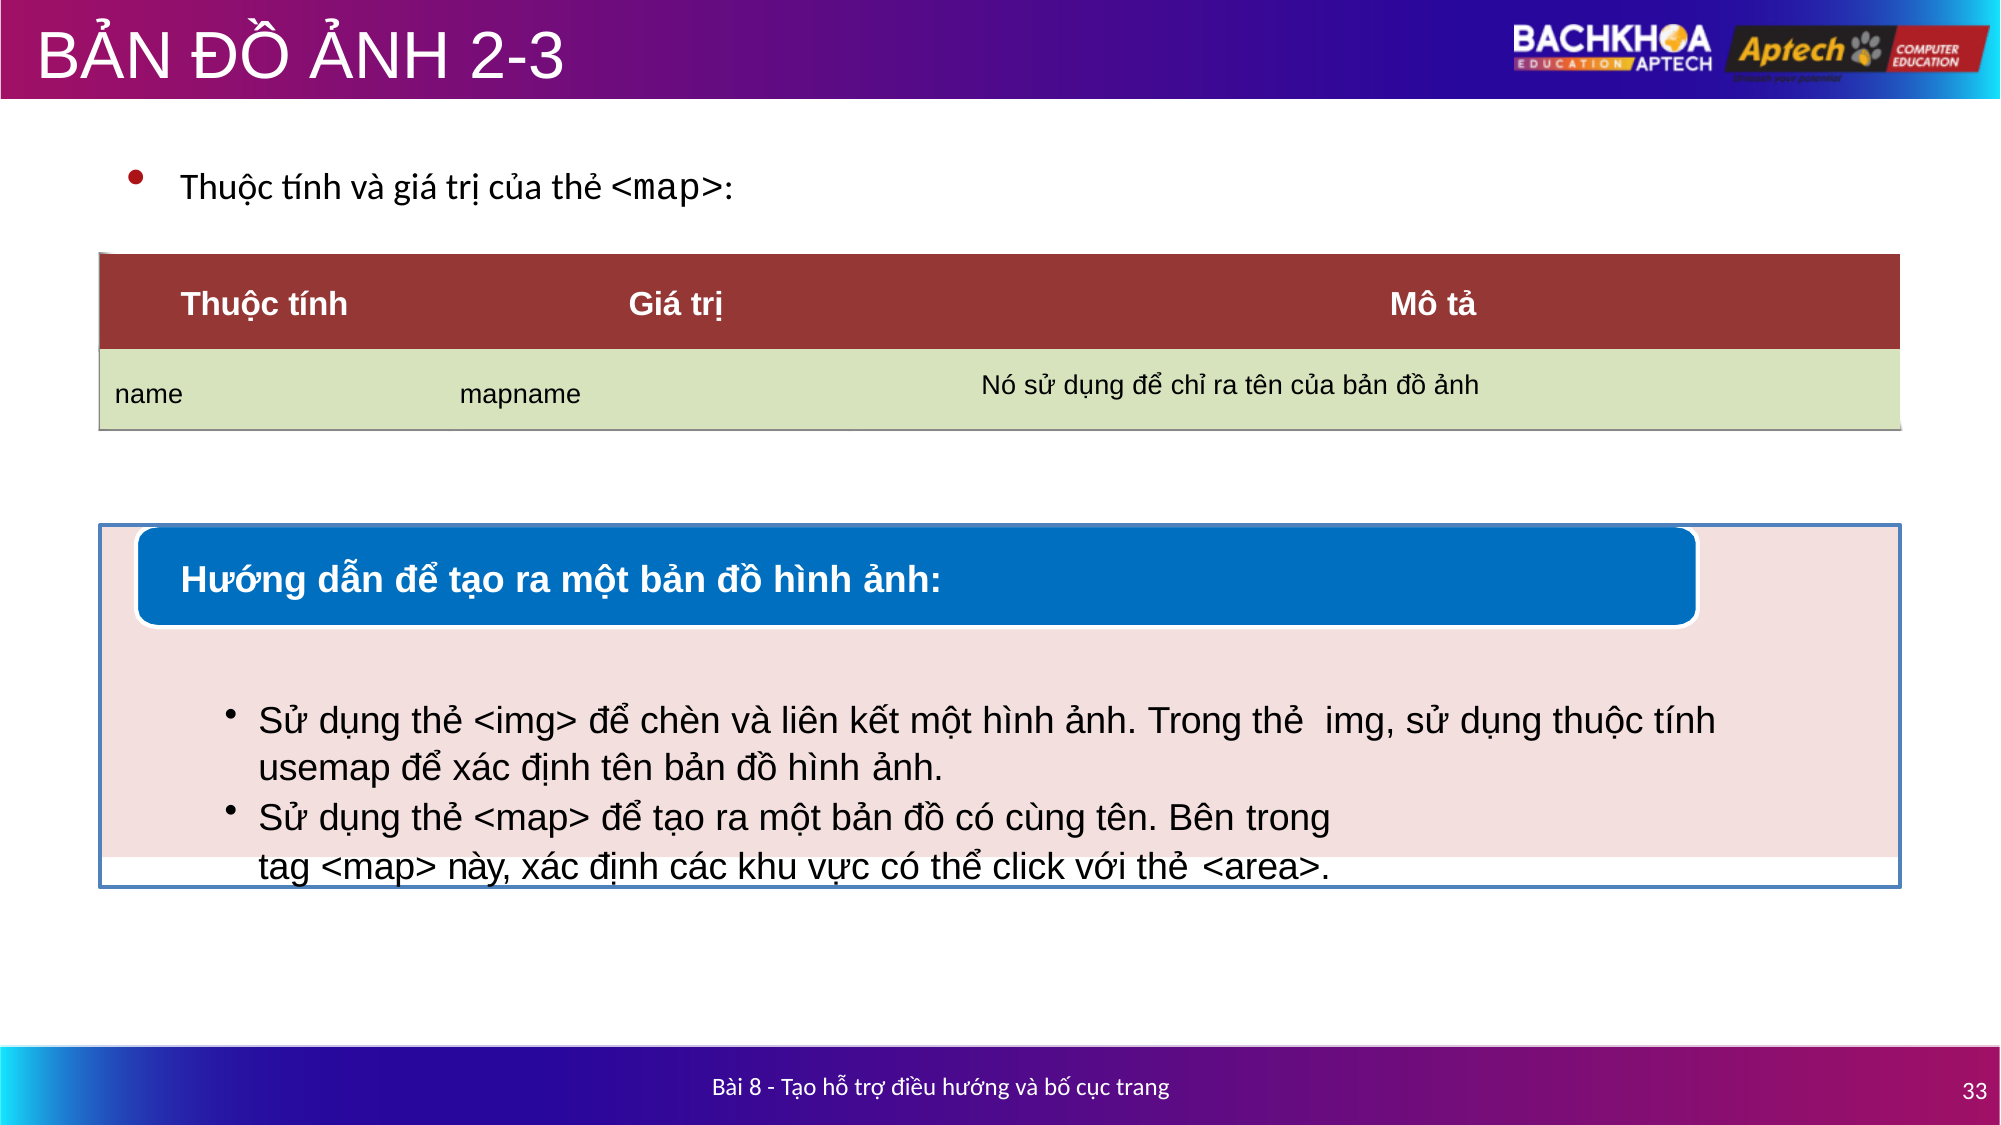

# BẢN ĐỒ ẢNH 2-3

Thuộc tính và giá trị của thẻ <map>:

| Thuộc tính | Giá trị | Mô tả |
| --- | --- | --- |
| name | mapname | Nó sử dụng để chỉ ra tên của bản đồ ảnh |
Hướng dẫn để tạo ra một bản đồ hình ảnh:

Sử dụng thẻ <img> để chèn và liên kết một hình ảnh. Trong thẻ  img, sử dụng thuộc tính usemap để xác định tên bản đồ hình ảnh.
Sử dụng thẻ <map> để tạo ra một bản đồ có cùng tên. Bên trong
tag <map> này, xác định các khu vực có thể click với thẻ <area>.

Bài 8 - Tạo hỗ trợ điều hướng và bố cục trang
33